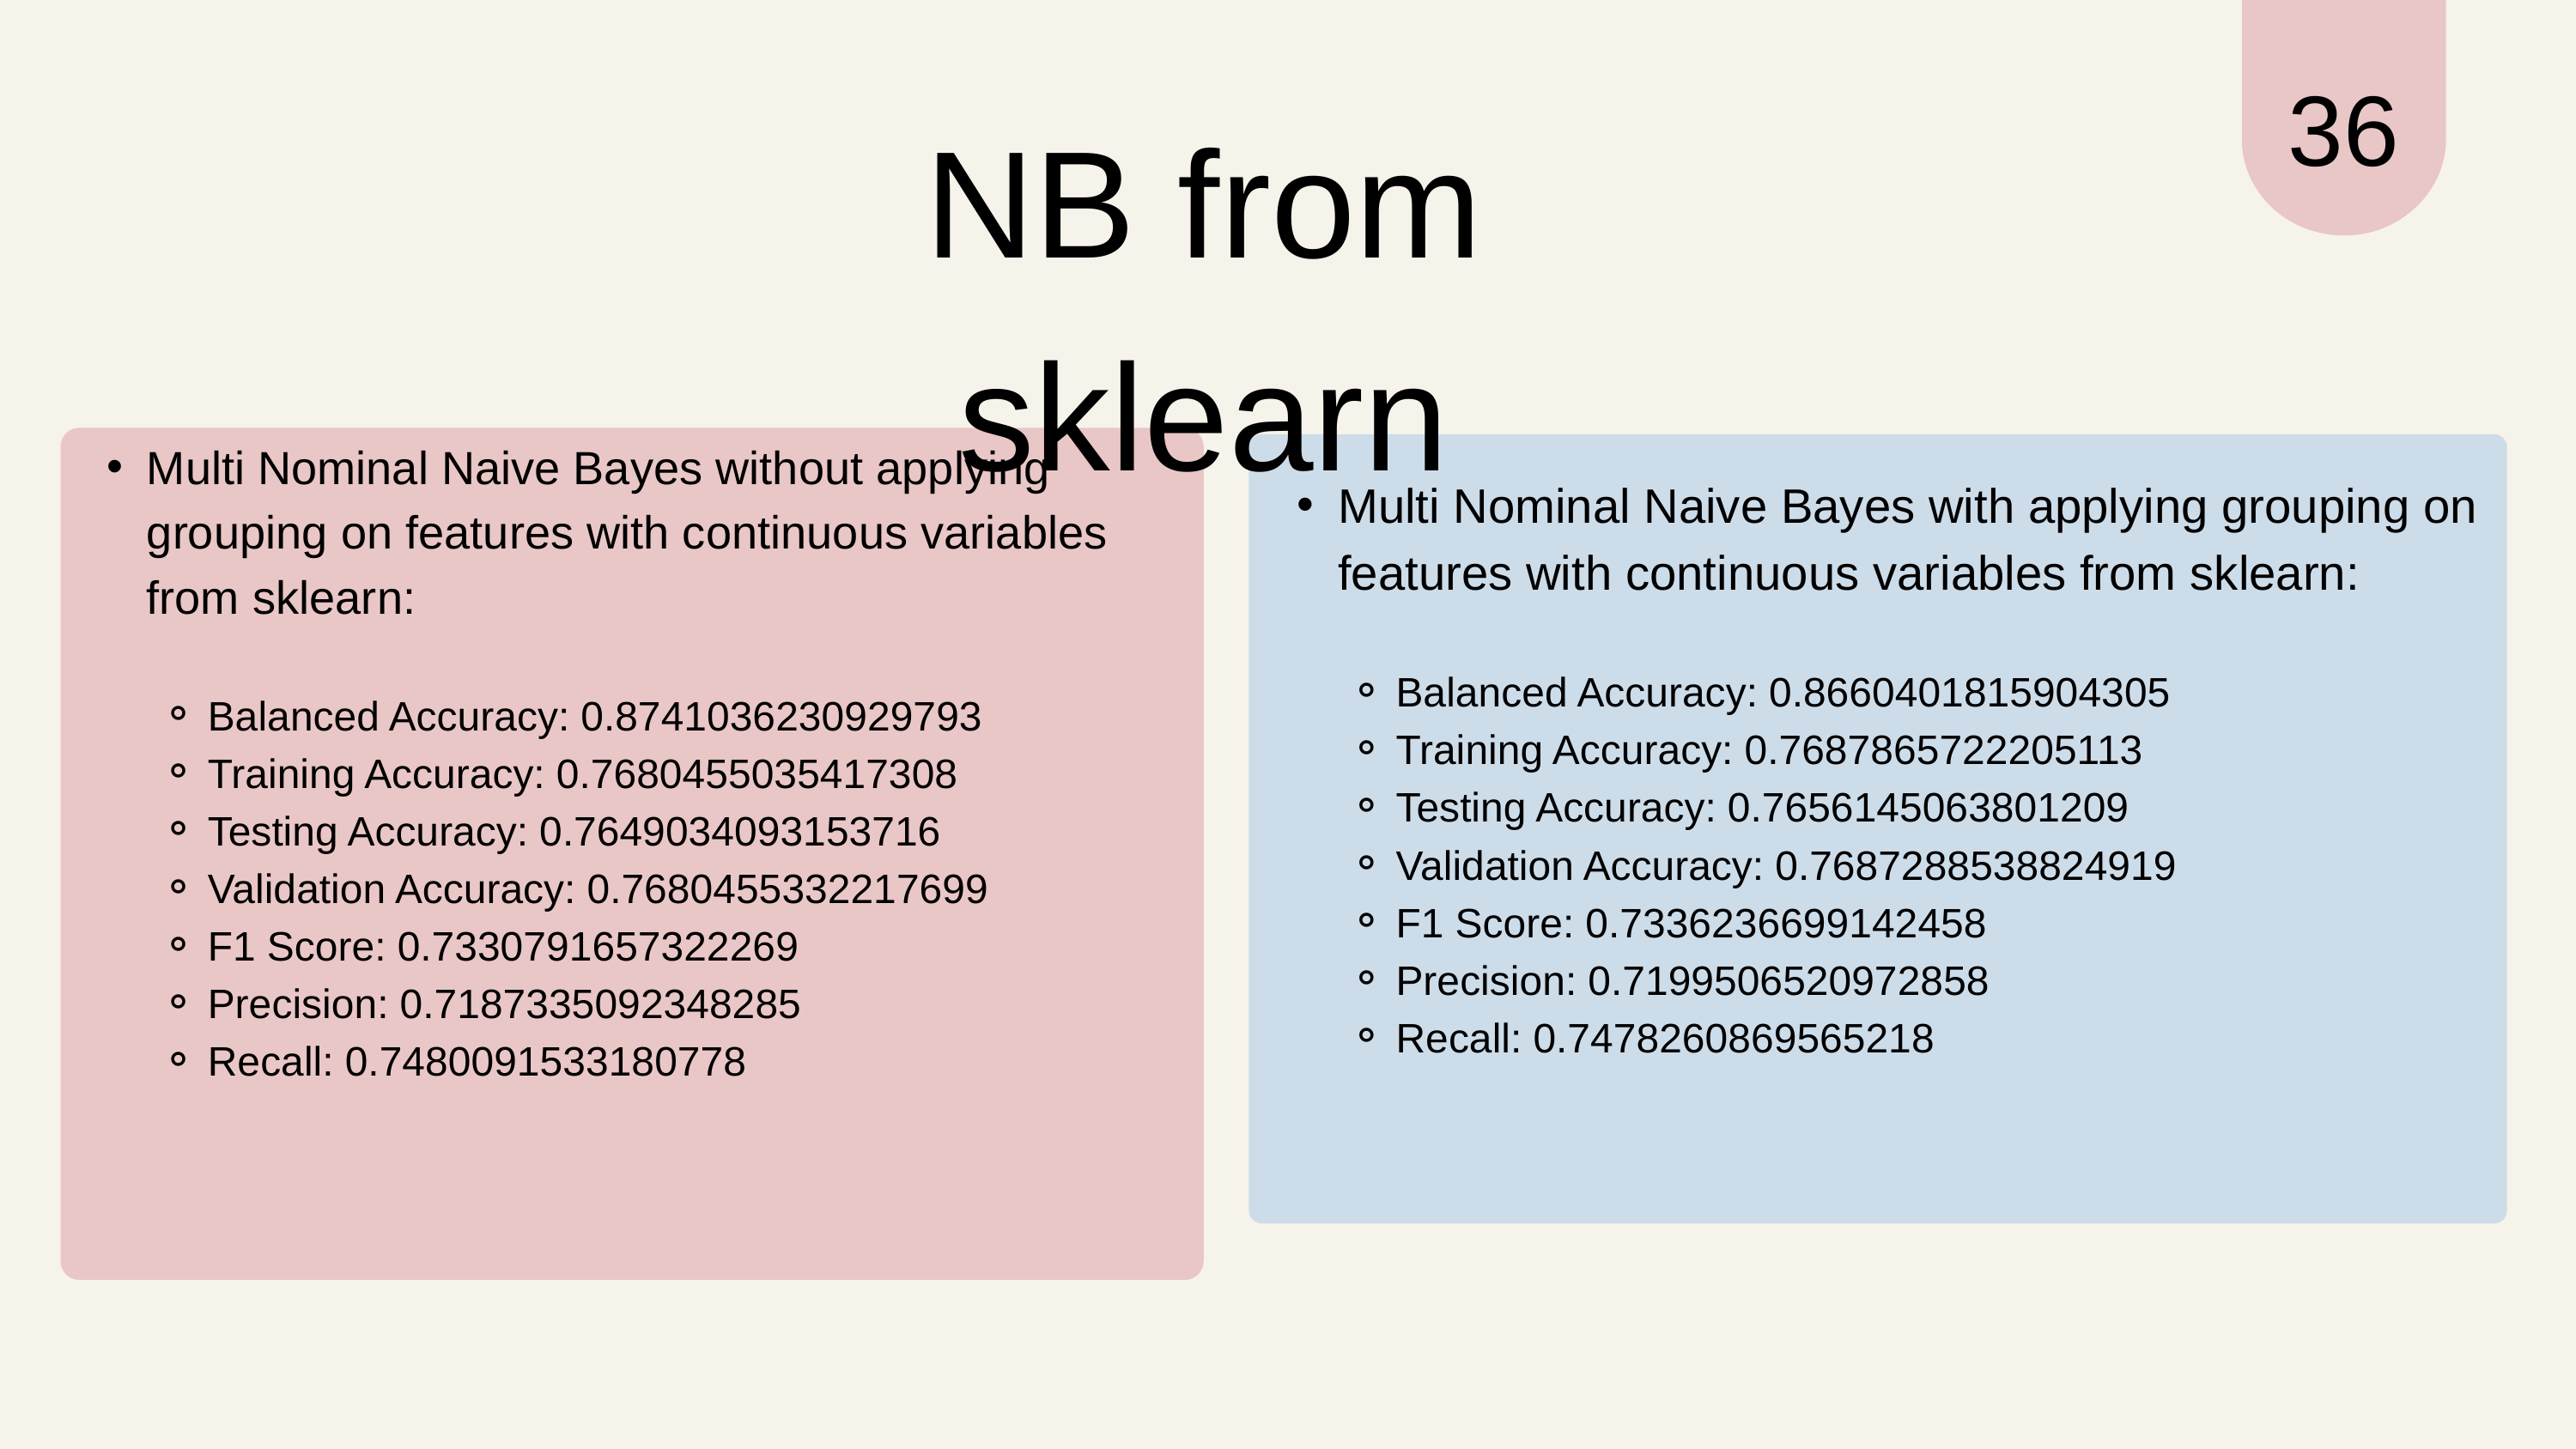

36
NB from sklearn

Multi Nominal Naive Bayes without applying grouping on features with continuous variables from sklearn:

Balanced Accuracy: 0.8741036230929793
Training Accuracy: 0.7680455035417308
Testing Accuracy: 0.7649034093153716
Validation Accuracy: 0.7680455332217699
F1 Score: 0.7330791657322269
Precision: 0.7187335092348285
Recall: 0.7480091533180778

Multi Nominal Naive Bayes with applying grouping on features with continuous variables from sklearn:

Balanced Accuracy: 0.8660401815904305
Training Accuracy: 0.7687865722205113
Testing Accuracy: 0.7656145063801209
Validation Accuracy: 0.7687288538824919
F1 Score: 0.7336236699142458
Precision: 0.7199506520972858
Recall: 0.7478260869565218